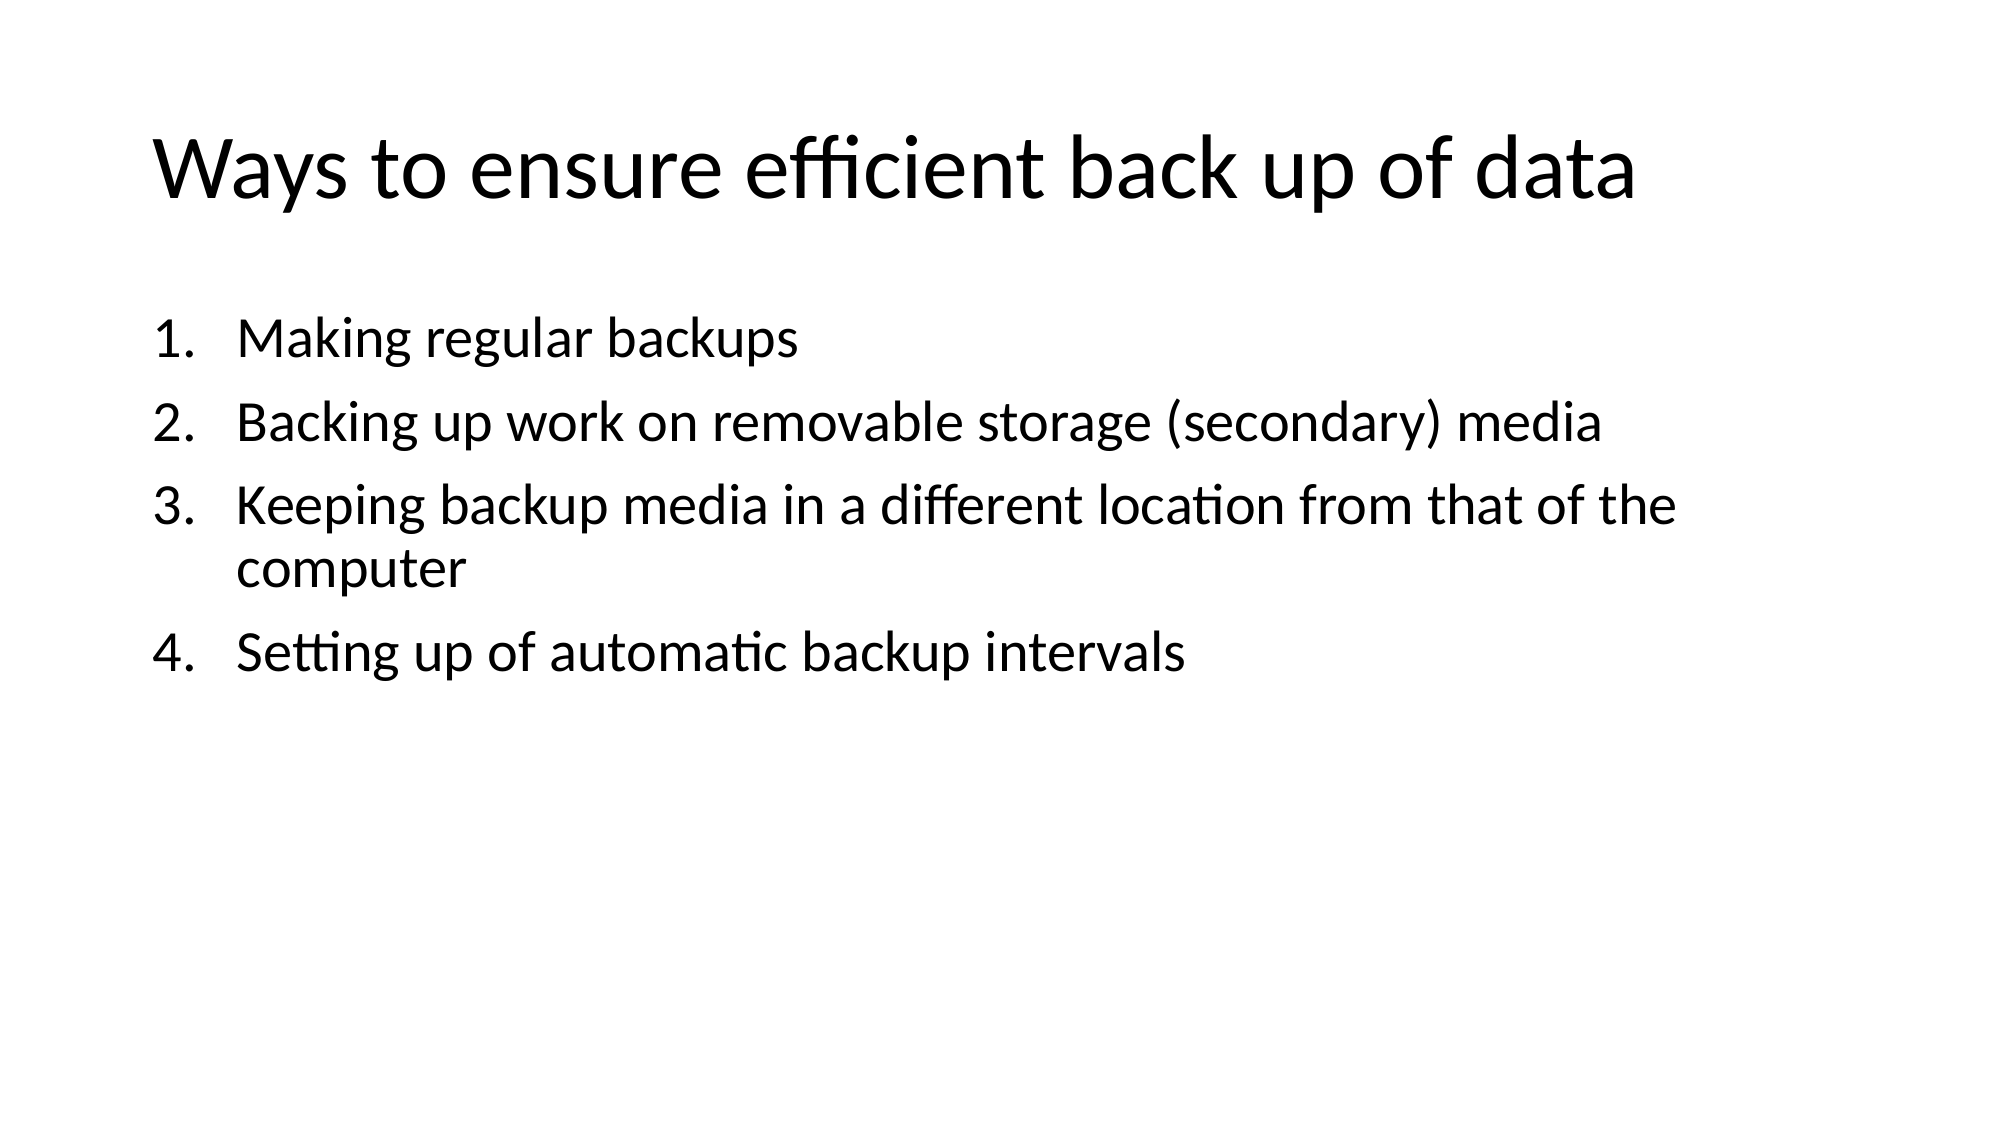

# Ways to ensure efficient back up of data
Making regular backups
Backing up work on removable storage (secondary) media
Keeping backup media in a different location from that of the computer
Setting up of automatic backup intervals